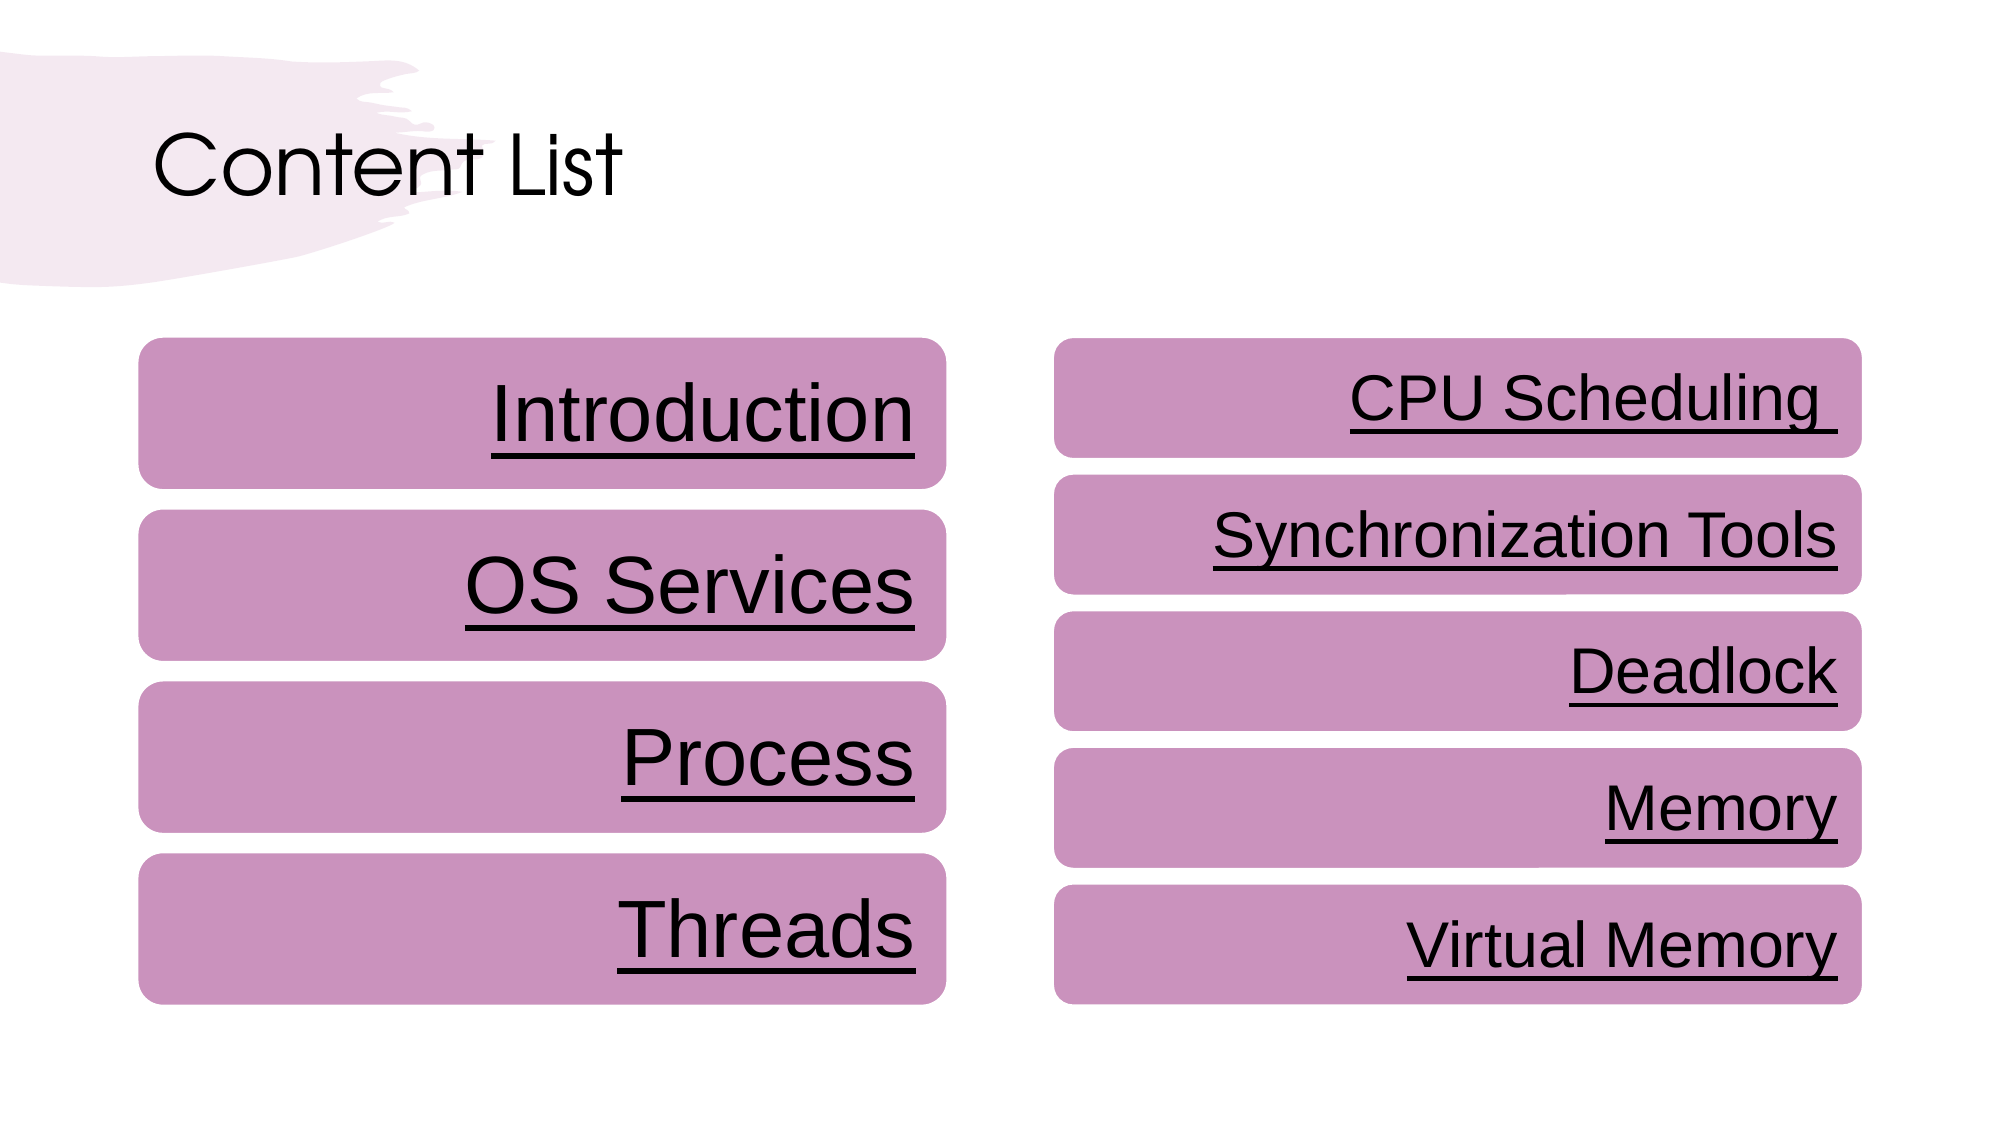

# Content List
Introduction
OS Services
Process
Threads
CPU Scheduling
Synchronization Tools
Deadlock
Memory
Virtual Memory